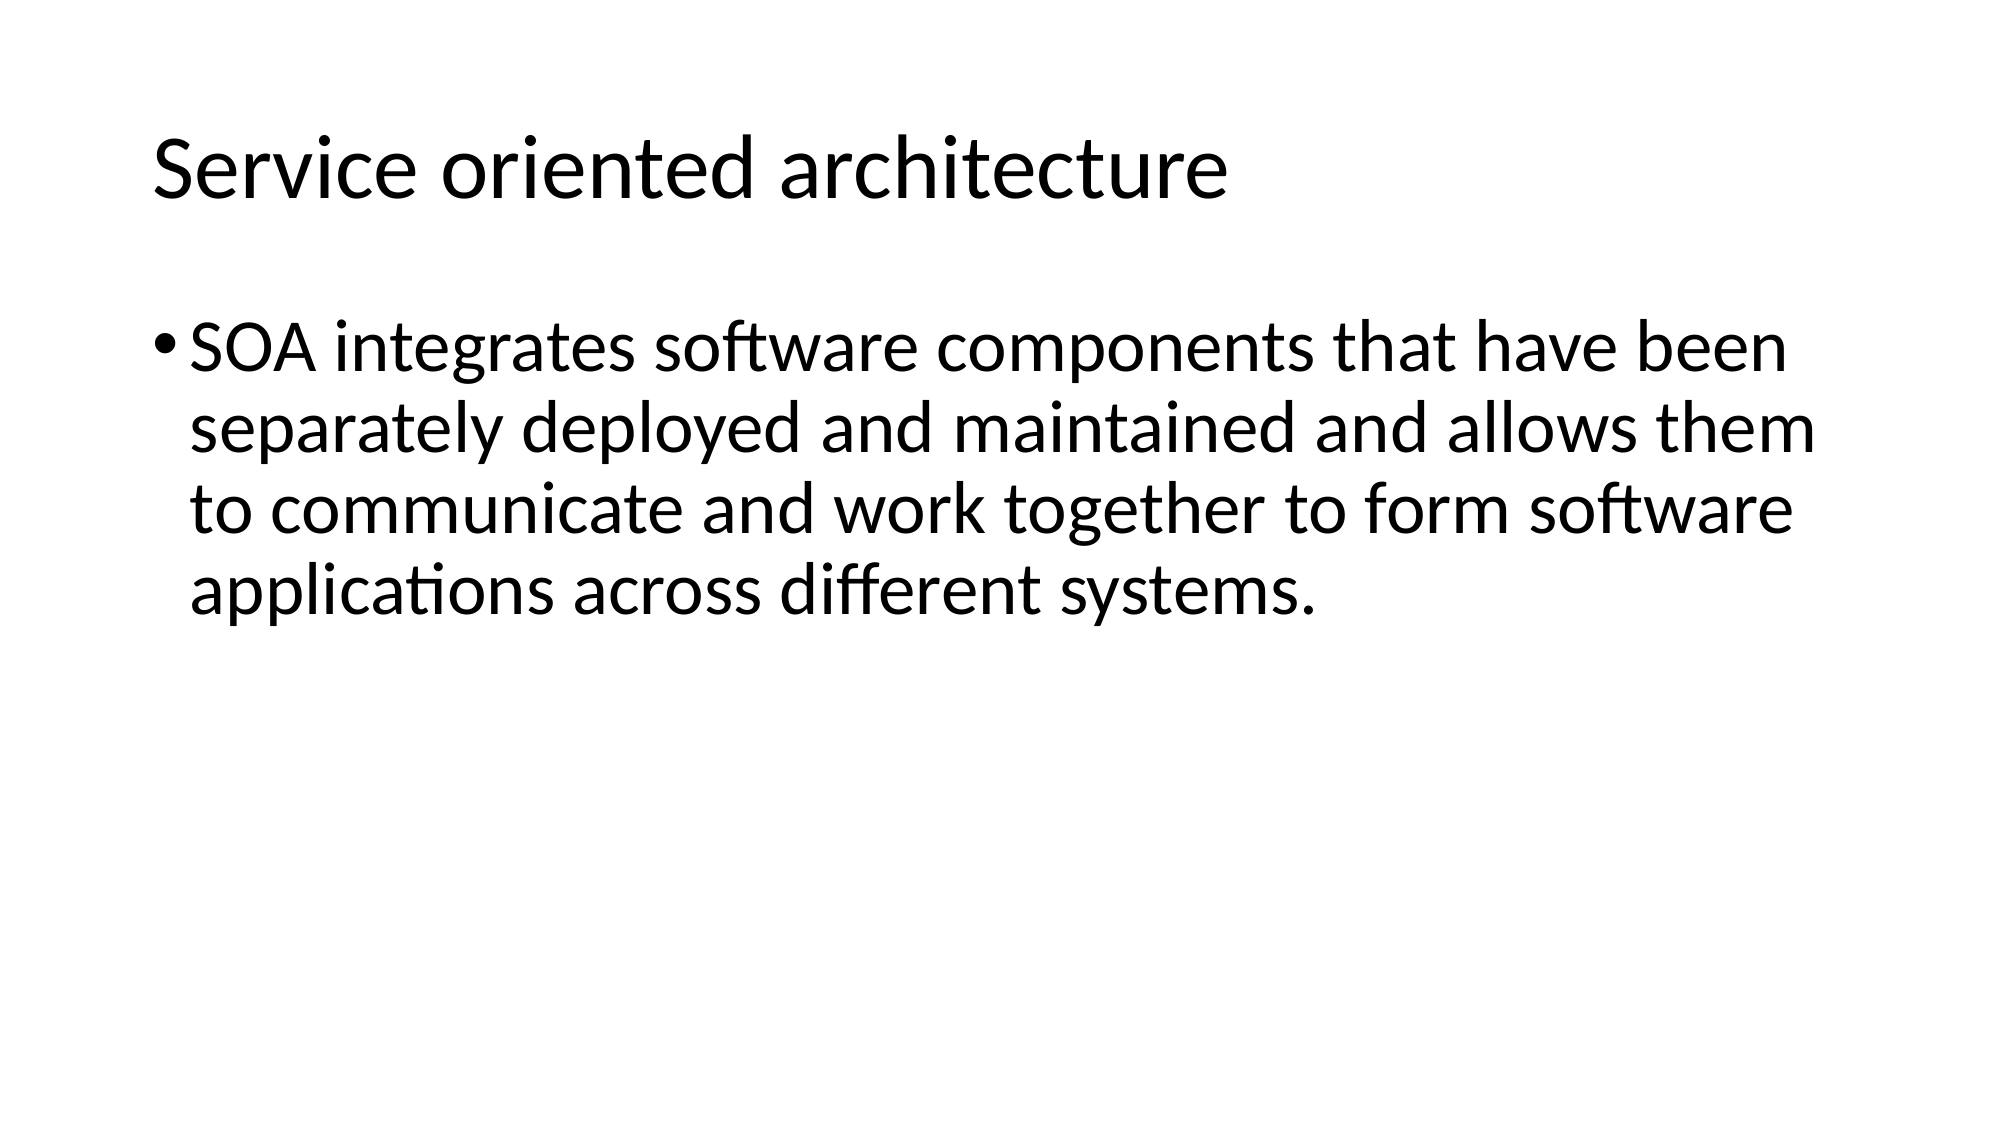

# Service oriented architecture
SOA integrates software components that have been separately deployed and maintained and allows them to communicate and work together to form software applications across different systems.